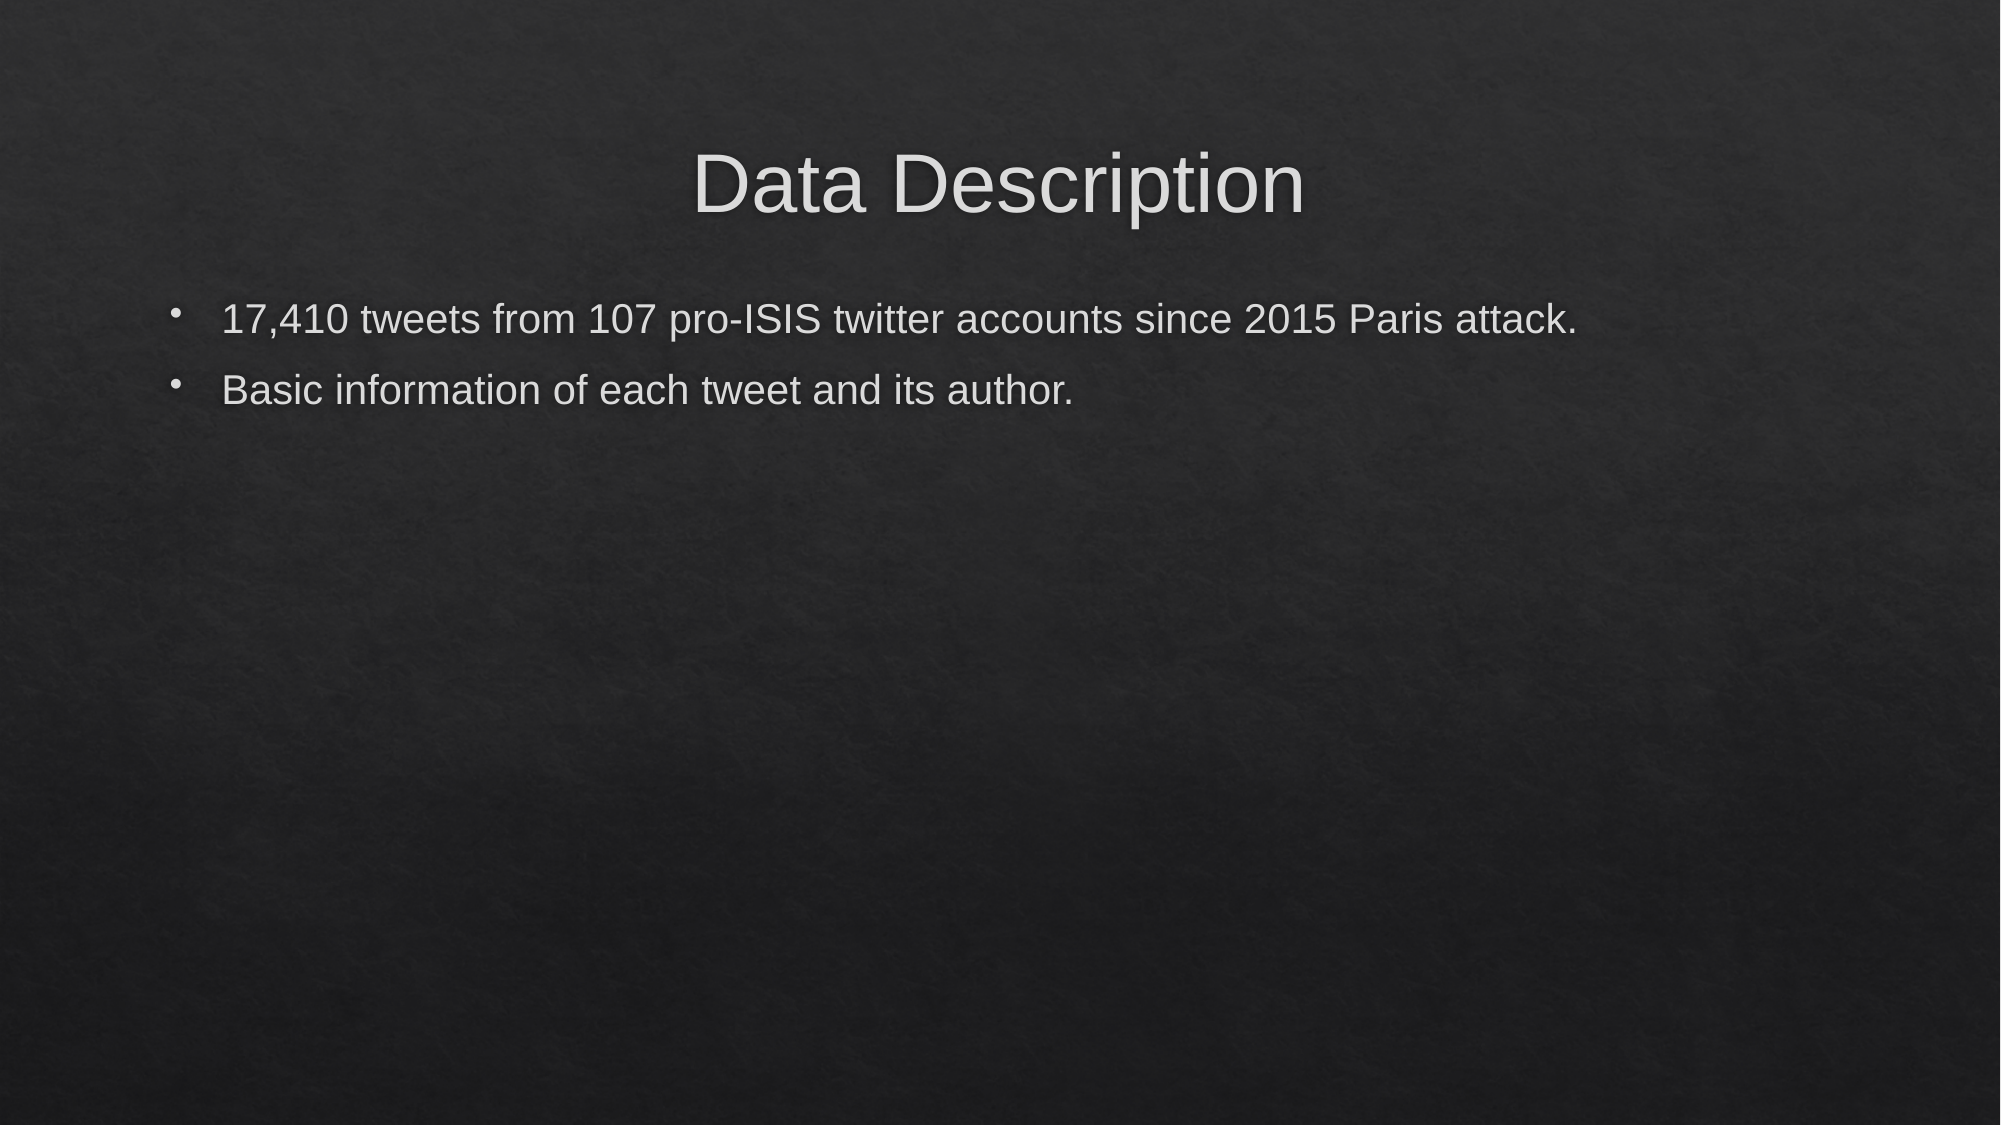

# Data Description
17,410 tweets from 107 pro-ISIS twitter accounts since 2015 Paris attack.
Basic information of each tweet and its author.